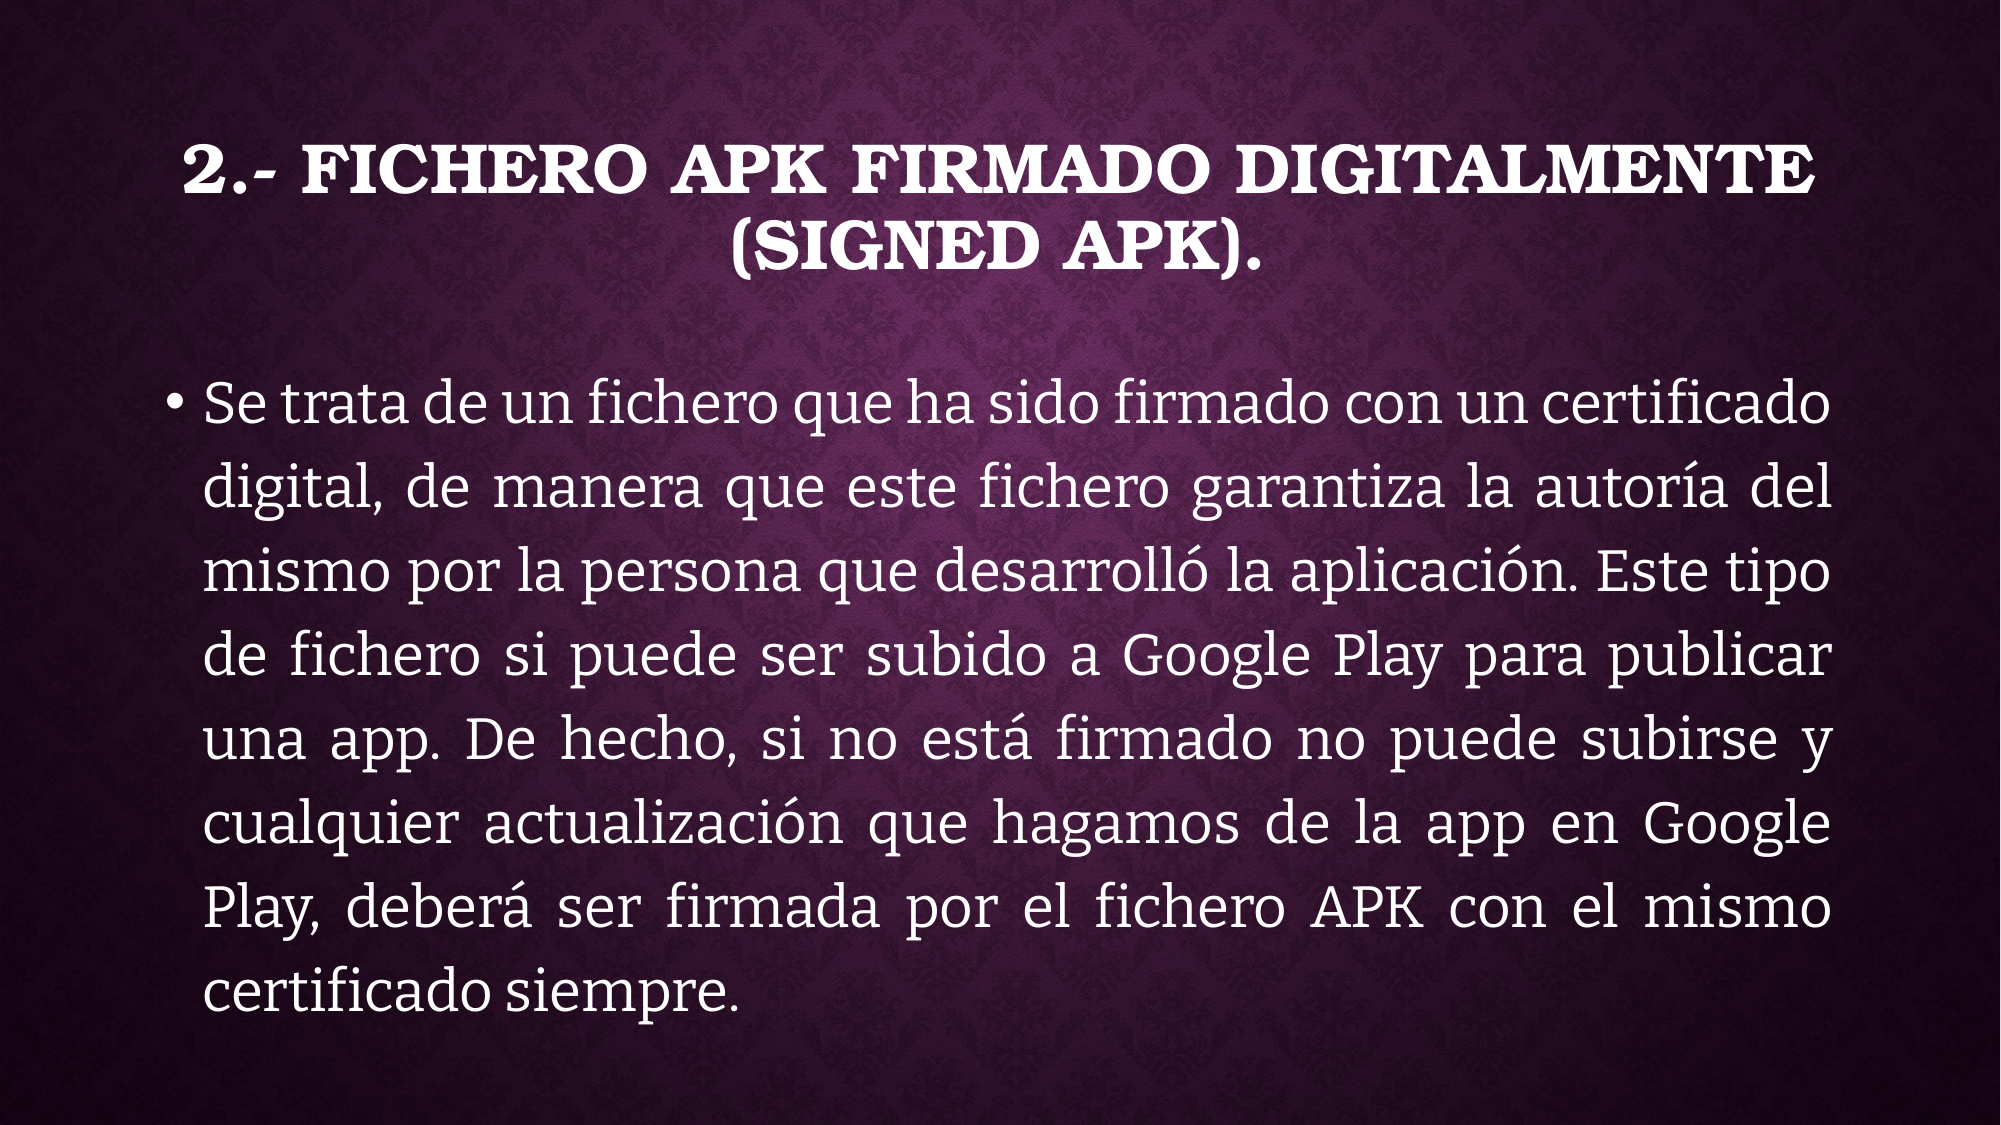

# 2.- Fichero APK firmado digitalmente (signed APK).
Se trata de un fichero que ha sido firmado con un certificado digital, de manera que este fichero garantiza la autoría del mismo por la persona que desarrolló la aplicación. Este tipo de fichero si puede ser subido a Google Play para publicar una app. De hecho, si no está firmado no puede subirse y cualquier actualización que hagamos de la app en Google Play, deberá ser firmada por el fichero APK con el mismo certificado siempre.